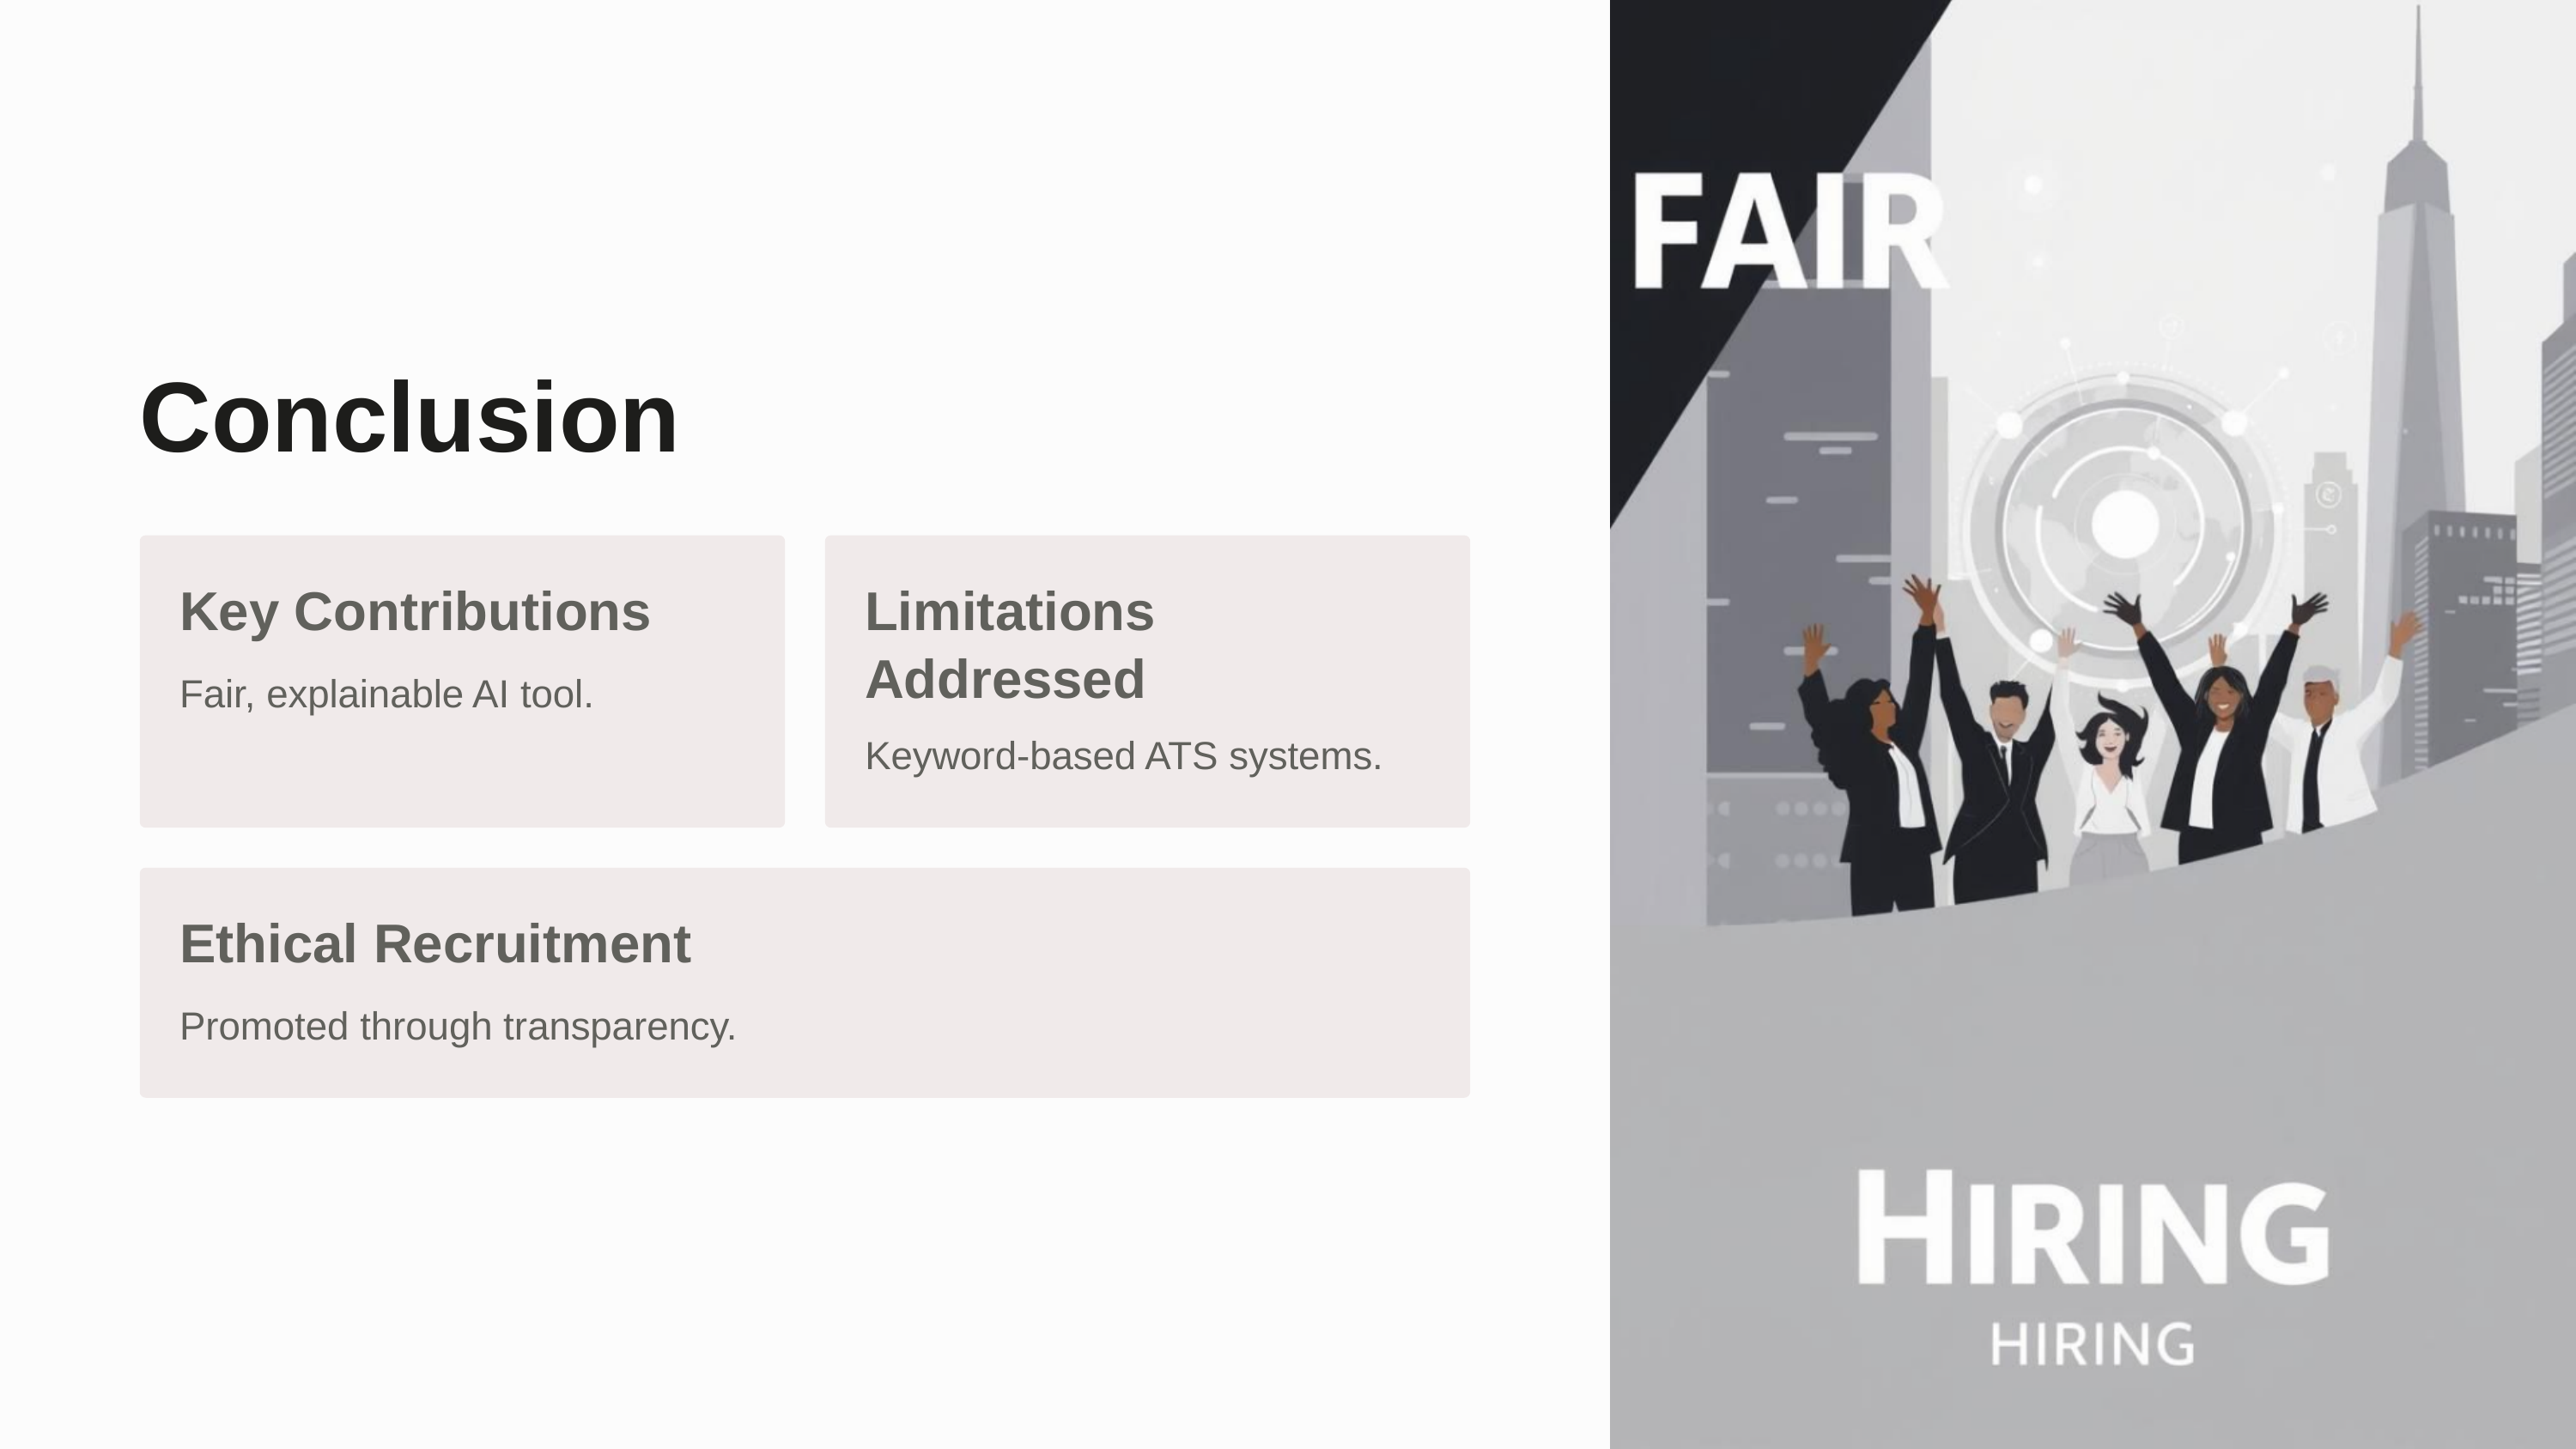

Conclusion

Key Contributions

Limitations Addressed

Fair, explainable AI tool.

Keyword-based ATS systems.

Ethical Recruitment

Promoted through transparency.